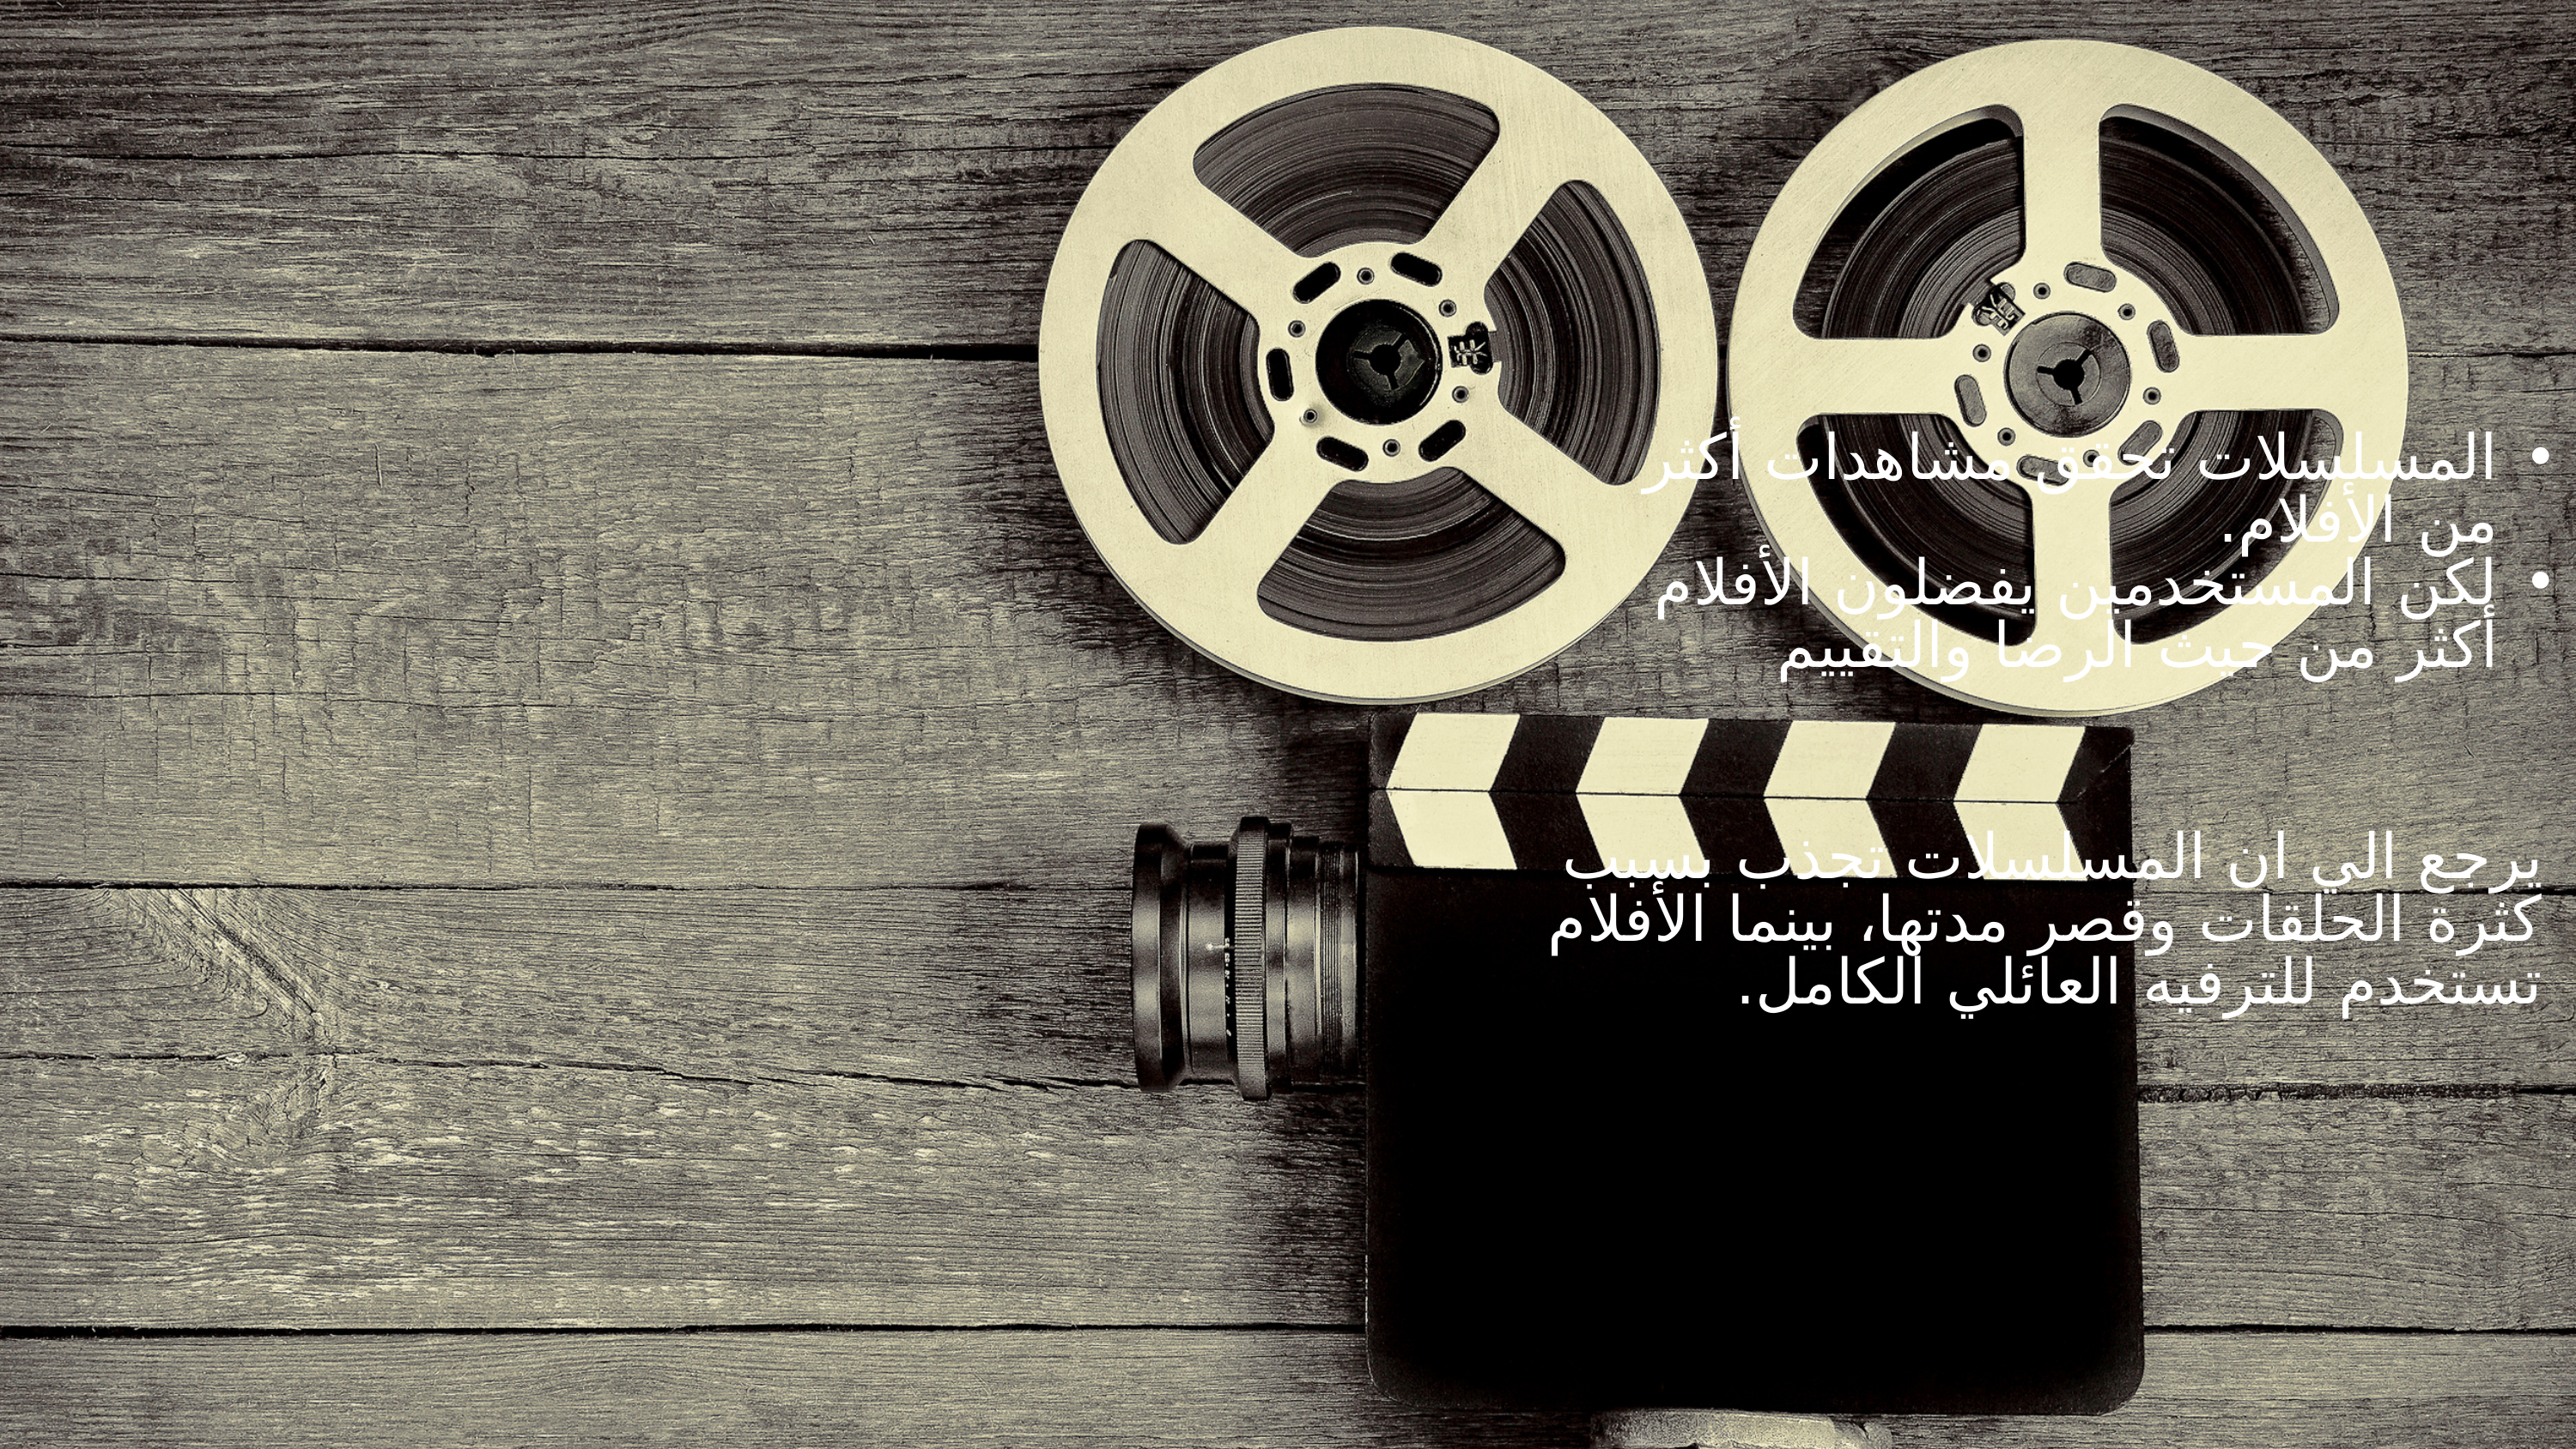

المسلسلات تحقق مشاهدات أكثر من الأفلام.
لكن المستخدمين يفضلون الأفلام أكثر من حيث الرضا والتقييم

يرجع الي ان المسلسلات تجذب بسبب كثرة الحلقات وقصر مدتها، بينما الأفلام تستخدم للترفيه العائلي الكامل.